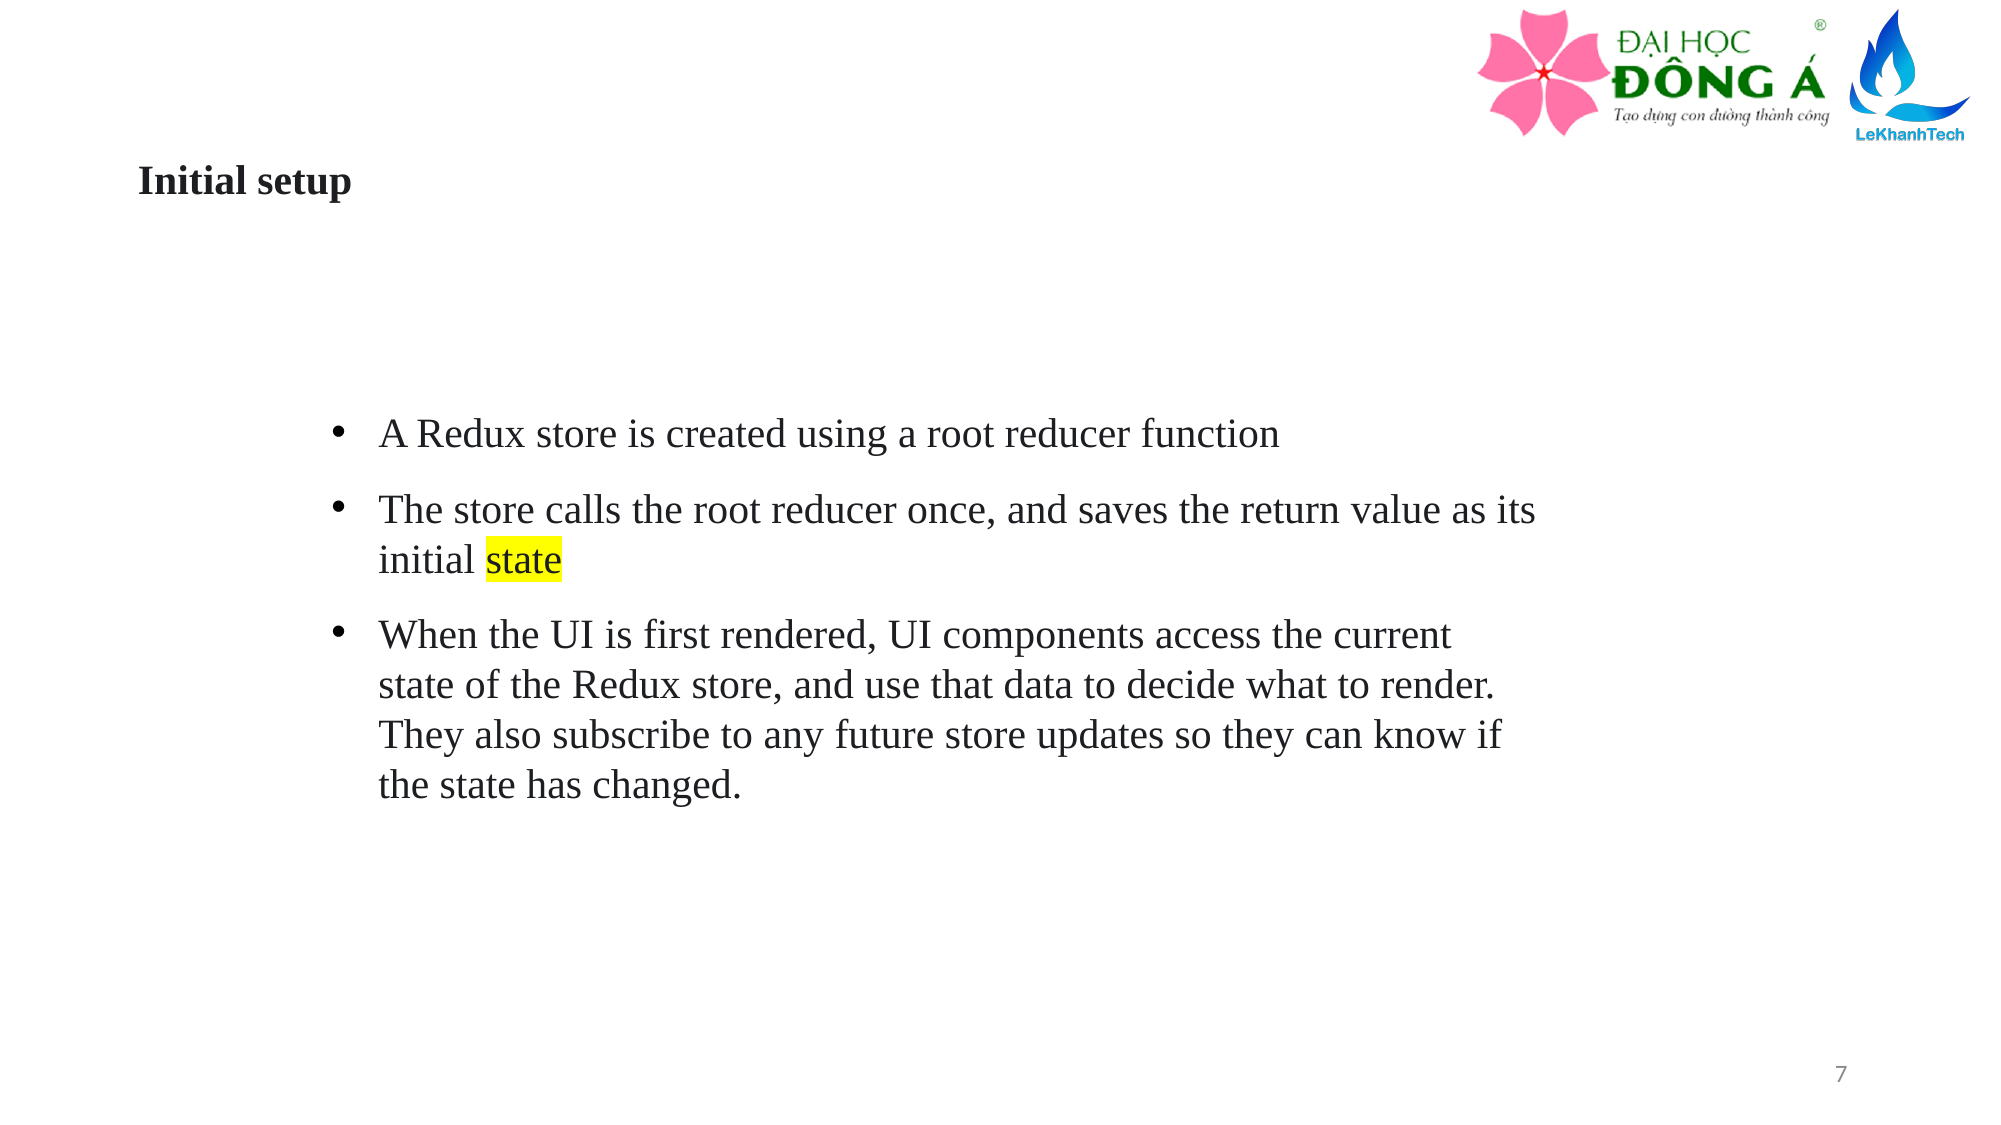

Initial setup
A Redux store is created using a root reducer function
The store calls the root reducer once, and saves the return value as its initial state
When the UI is first rendered, UI components access the current state of the Redux store, and use that data to decide what to render. They also subscribe to any future store updates so they can know if the state has changed.
7